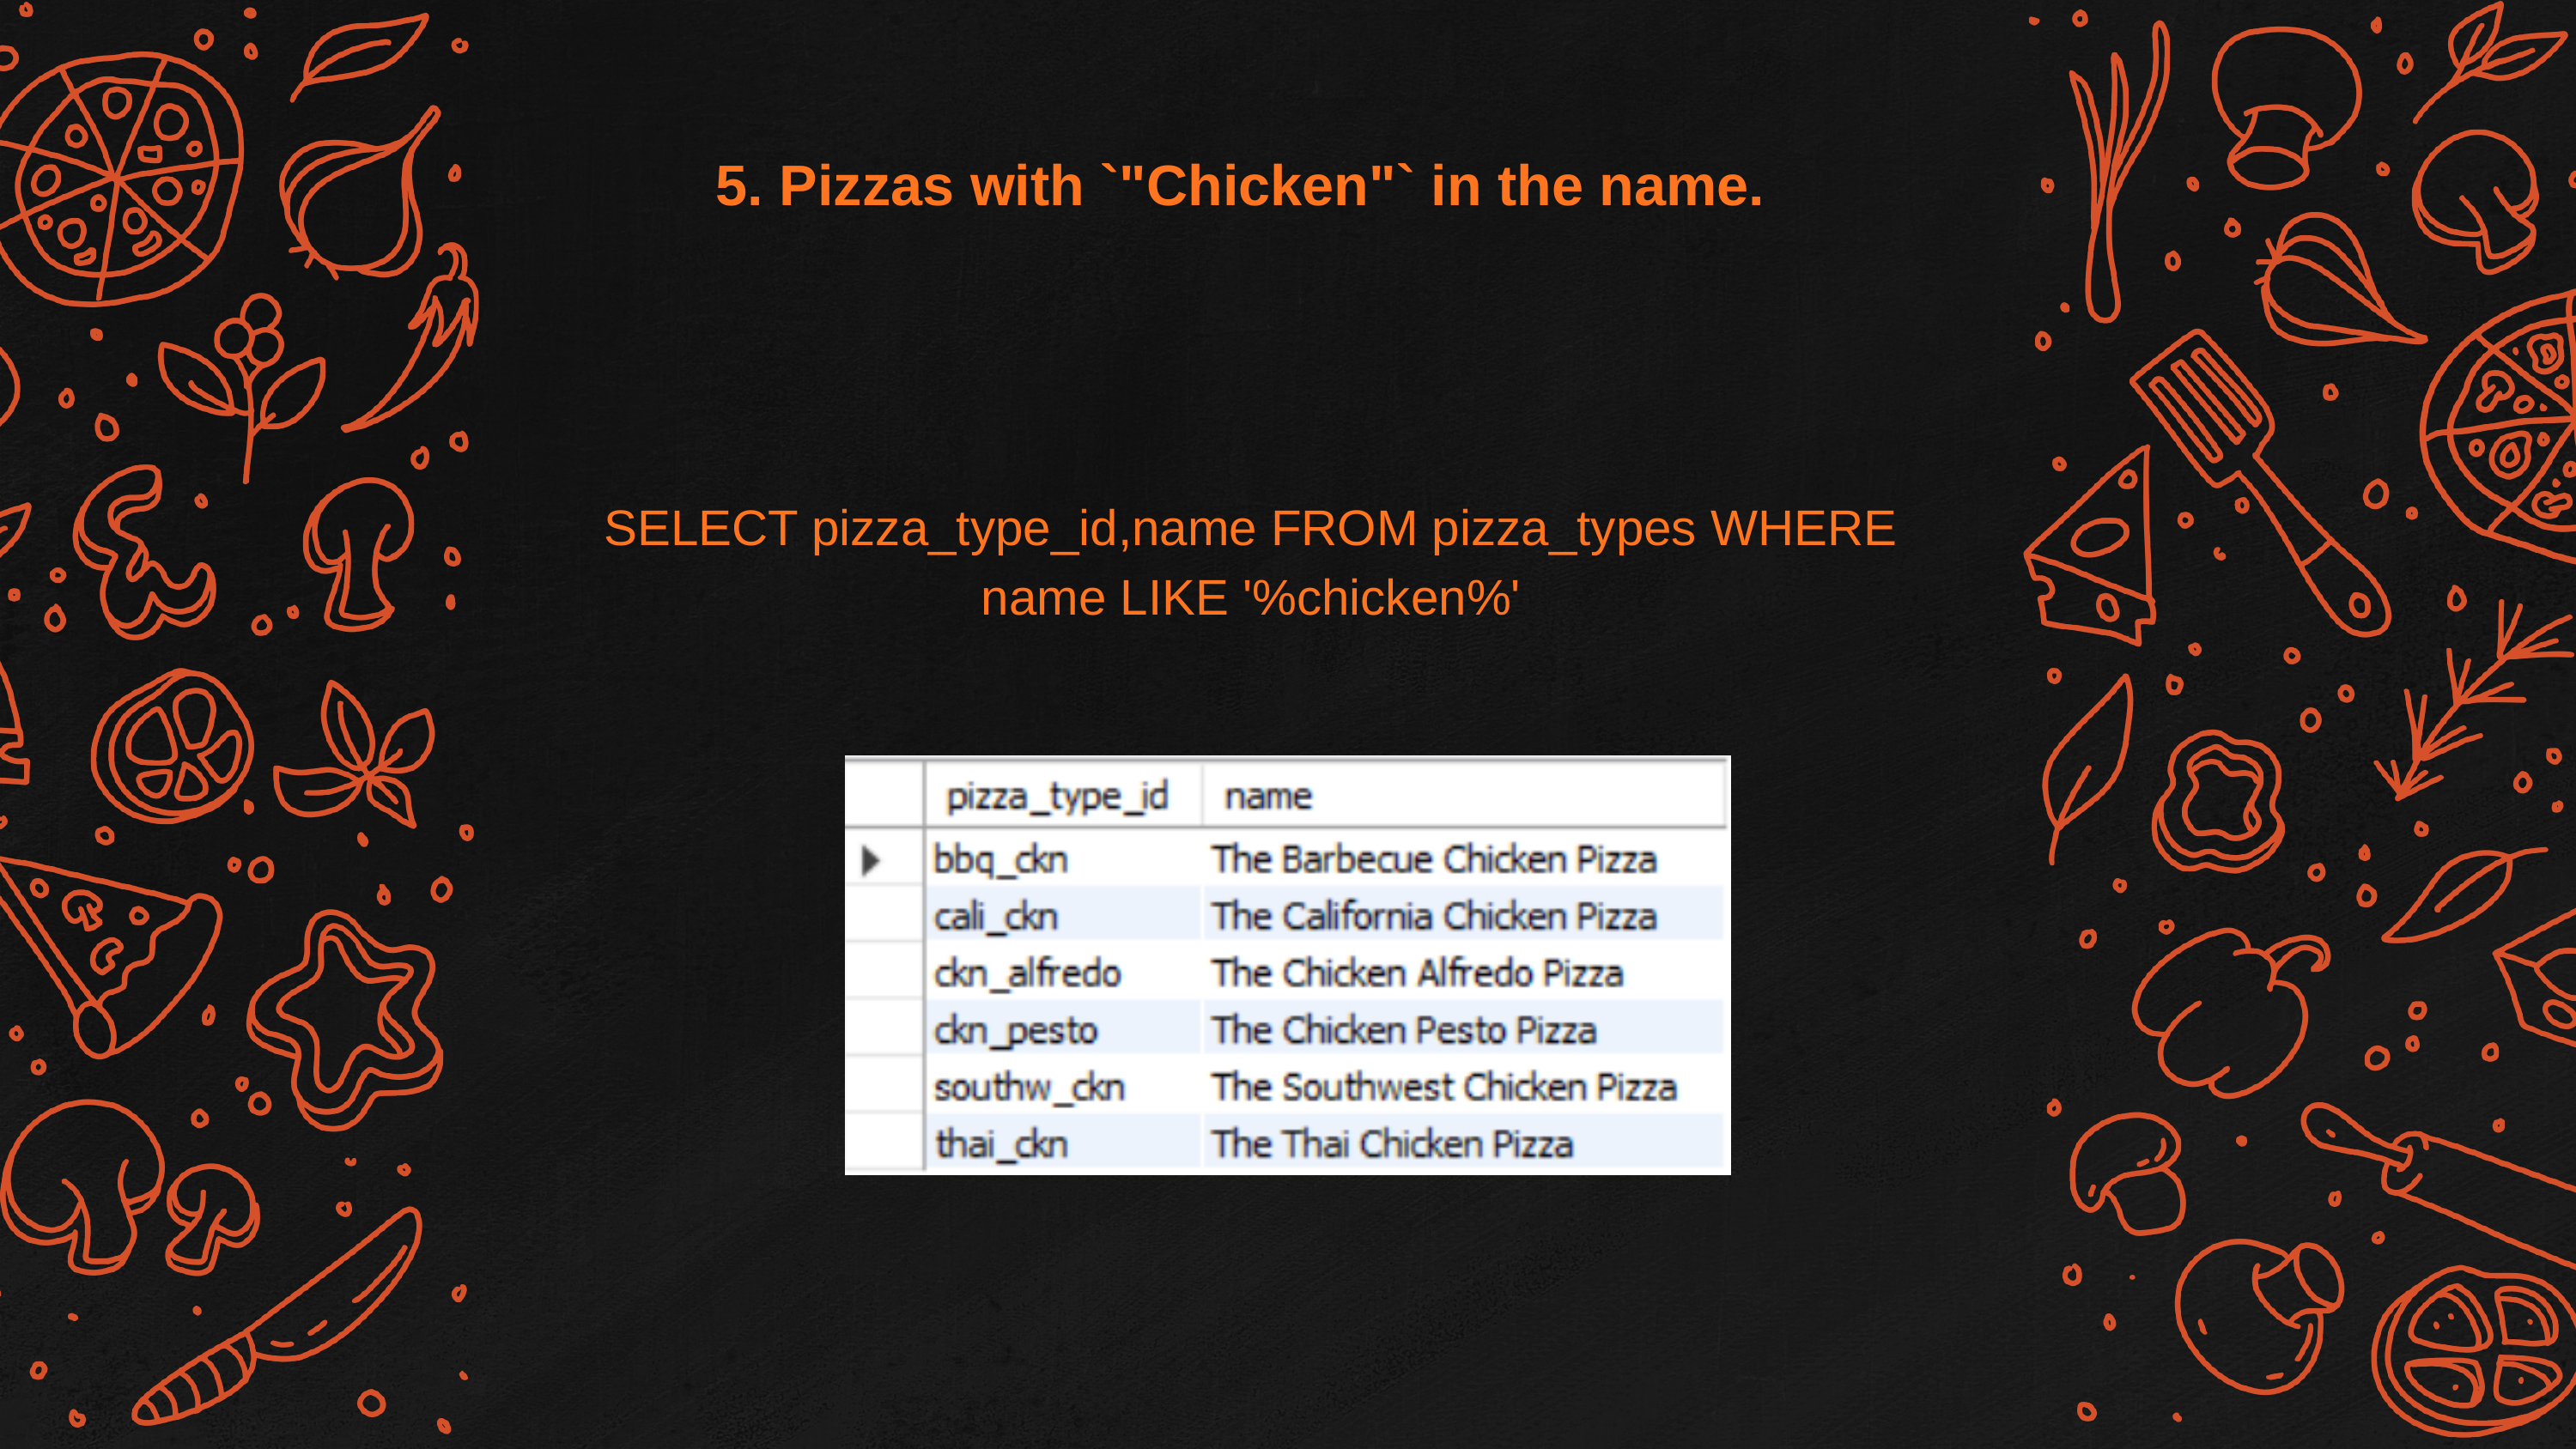

5. Pizzas with `"Chicken"` in the name.
SELECT pizza_type_id,name FROM pizza_types WHERE name LIKE '%chicken%'